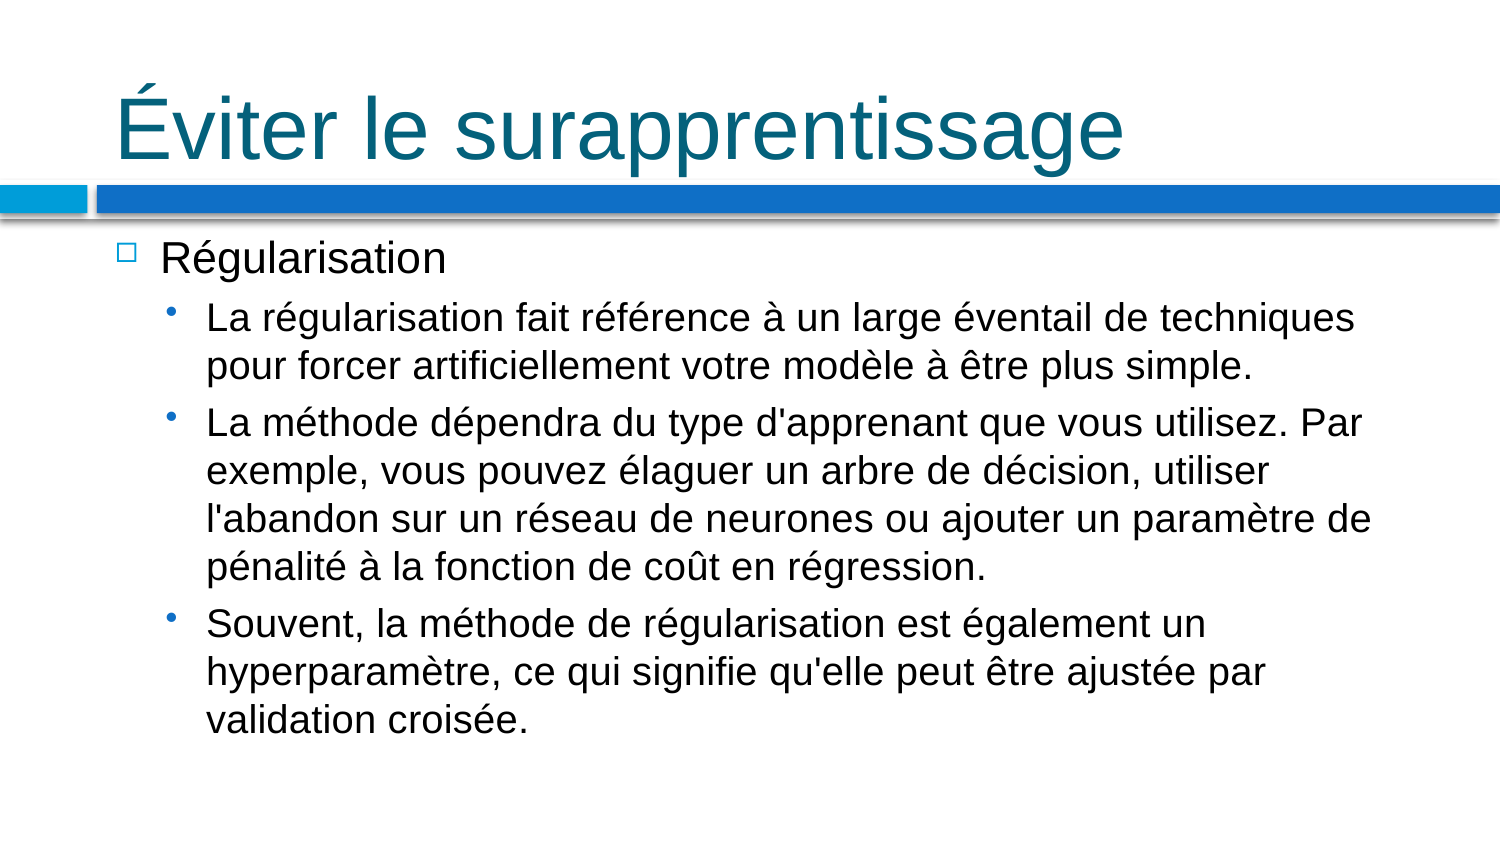

# Éviter le surapprentissage
Régularisation
La régularisation fait référence à un large éventail de techniques pour forcer artificiellement votre modèle à être plus simple.
La méthode dépendra du type d'apprenant que vous utilisez. Par exemple, vous pouvez élaguer un arbre de décision, utiliser l'abandon sur un réseau de neurones ou ajouter un paramètre de pénalité à la fonction de coût en régression.
Souvent, la méthode de régularisation est également un hyperparamètre, ce qui signifie qu'elle peut être ajustée par validation croisée.